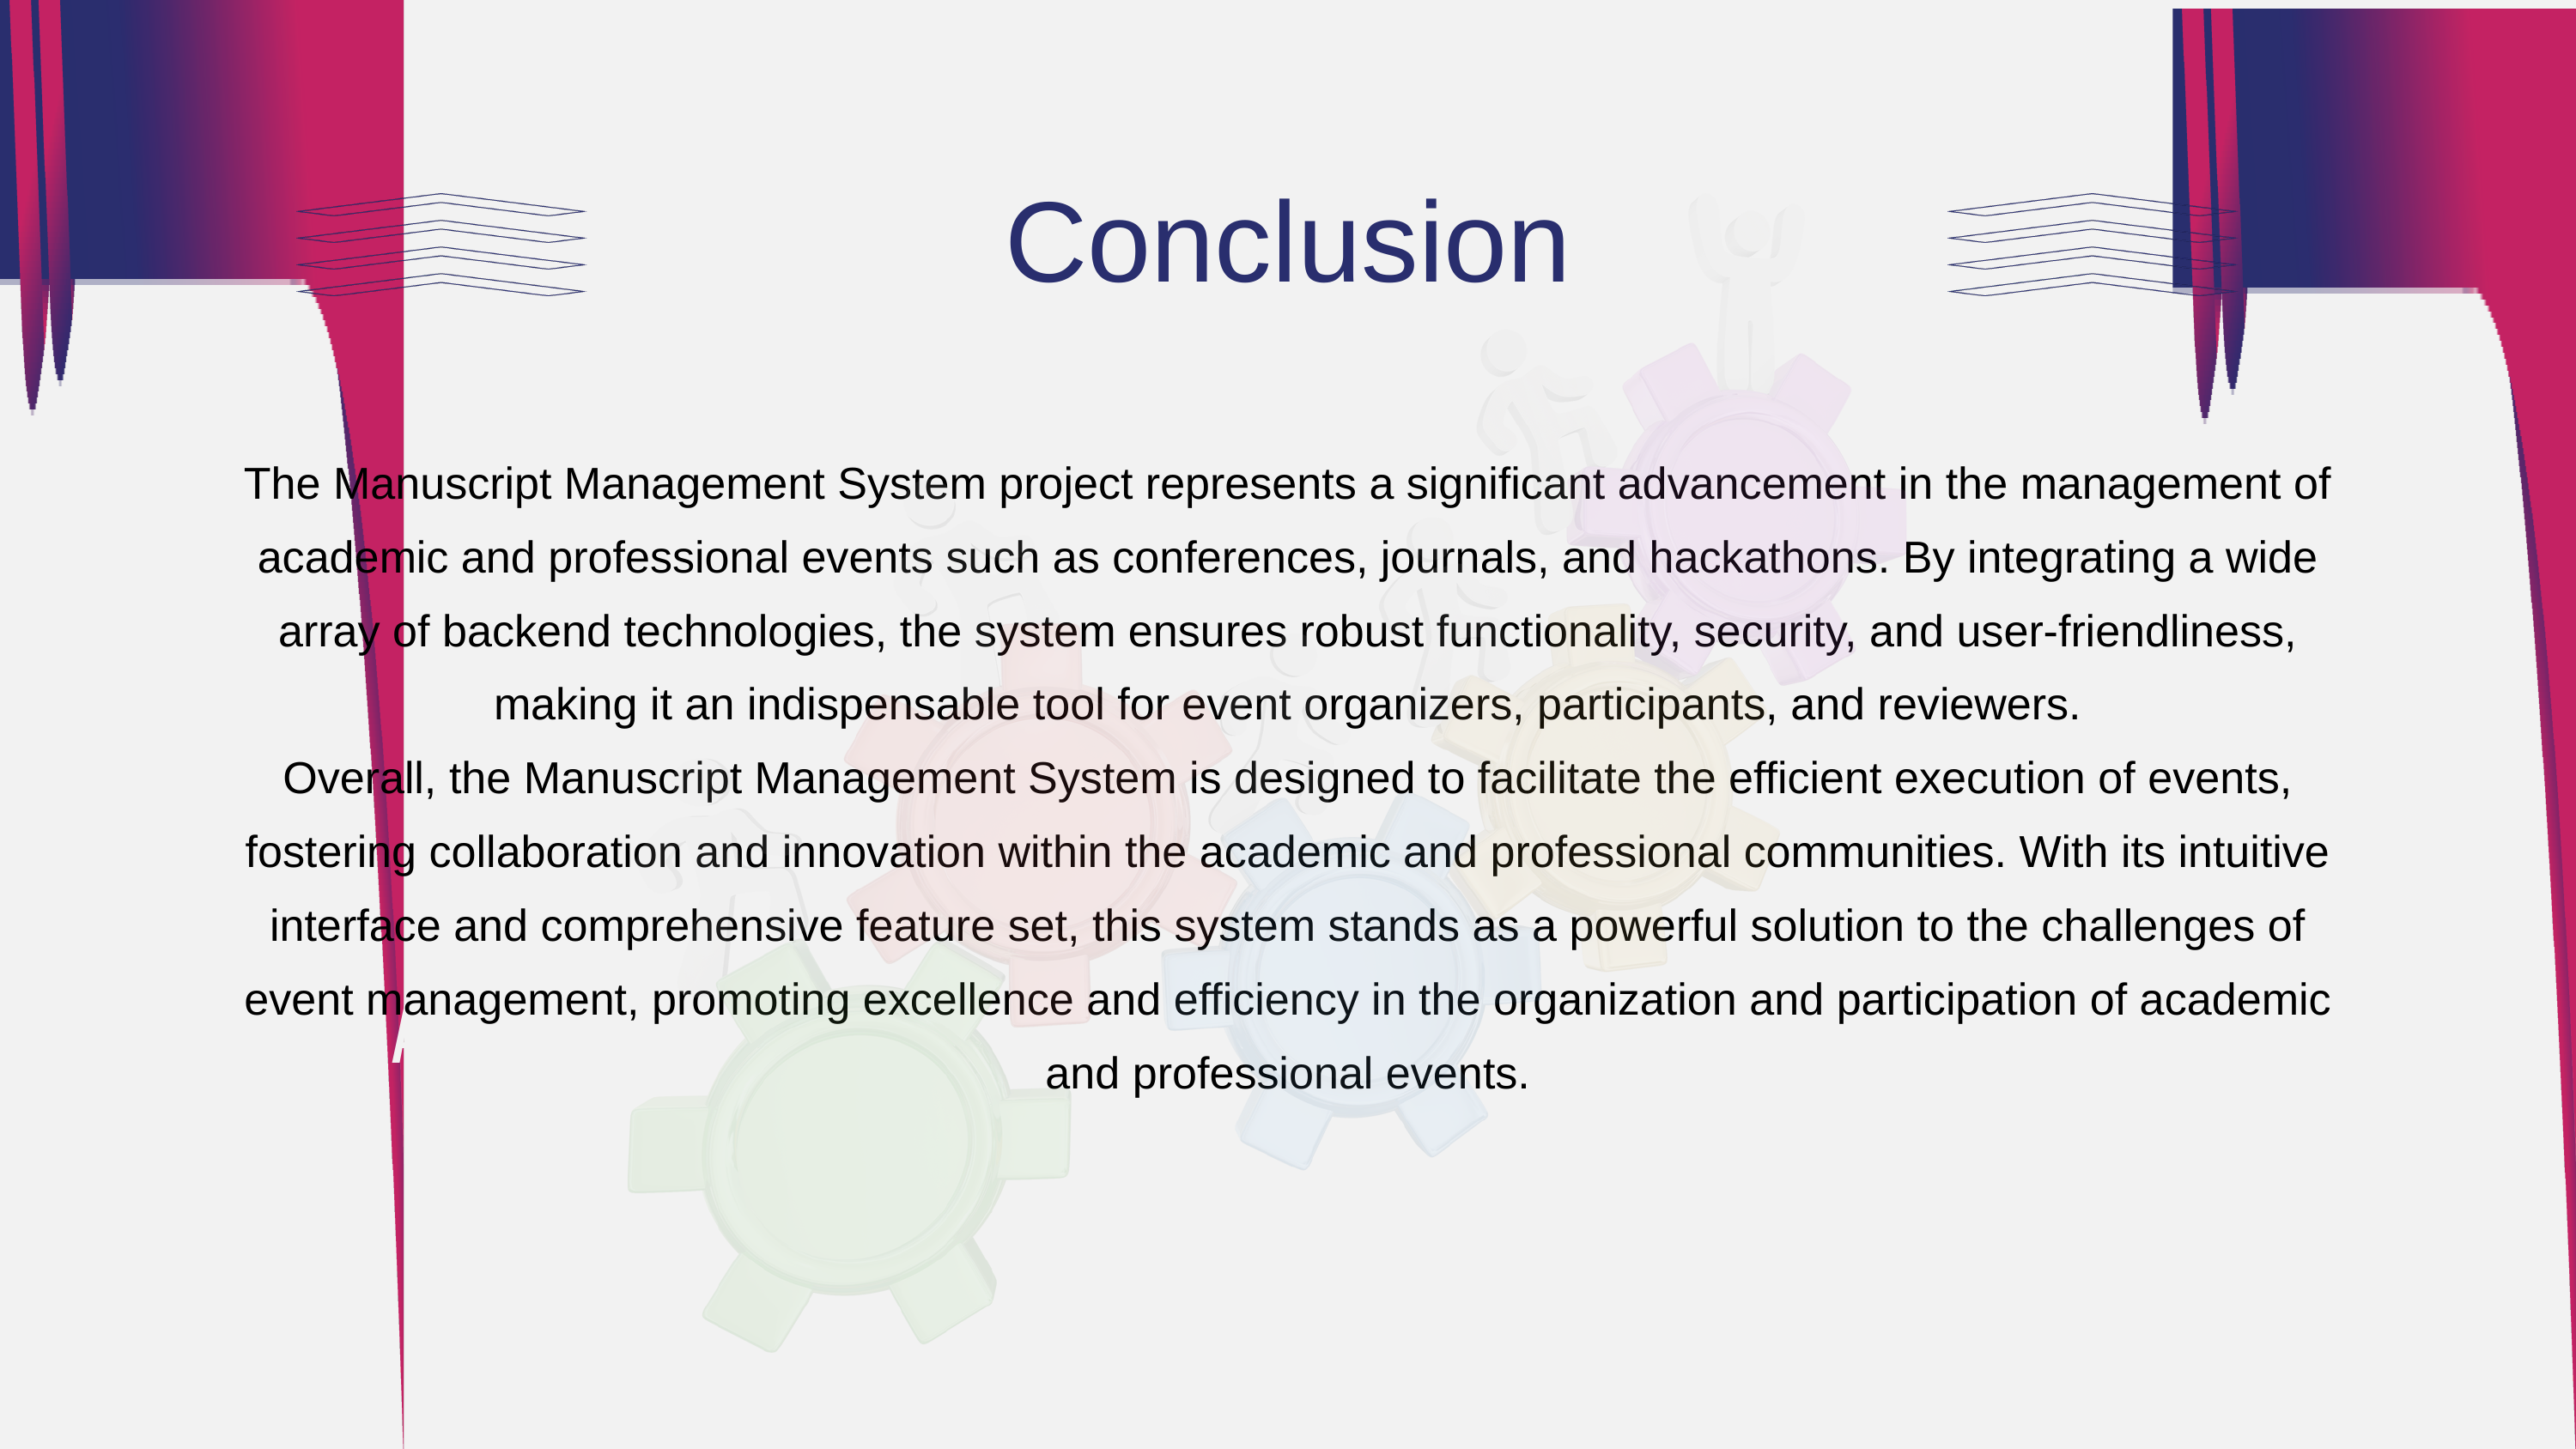

Conclusion

The Manuscript Management System project represents a significant advancement in the management of academic and professional events such as conferences, journals, and hackathons. By integrating a wide array of backend technologies, the system ensures robust functionality, security, and user-friendliness, making it an indispensable tool for event organizers, participants, and reviewers.
Overall, the Manuscript Management System is designed to facilitate the efficient execution of events, fostering collaboration and innovation within the academic and professional communities. With its intuitive interface and comprehensive feature set, this system stands as a powerful solution to the challenges of event management, promoting excellence and efficiency in the organization and participation of academic and professional events.

Aaron Loeb
Alfredo Torres
Bailey Dupont